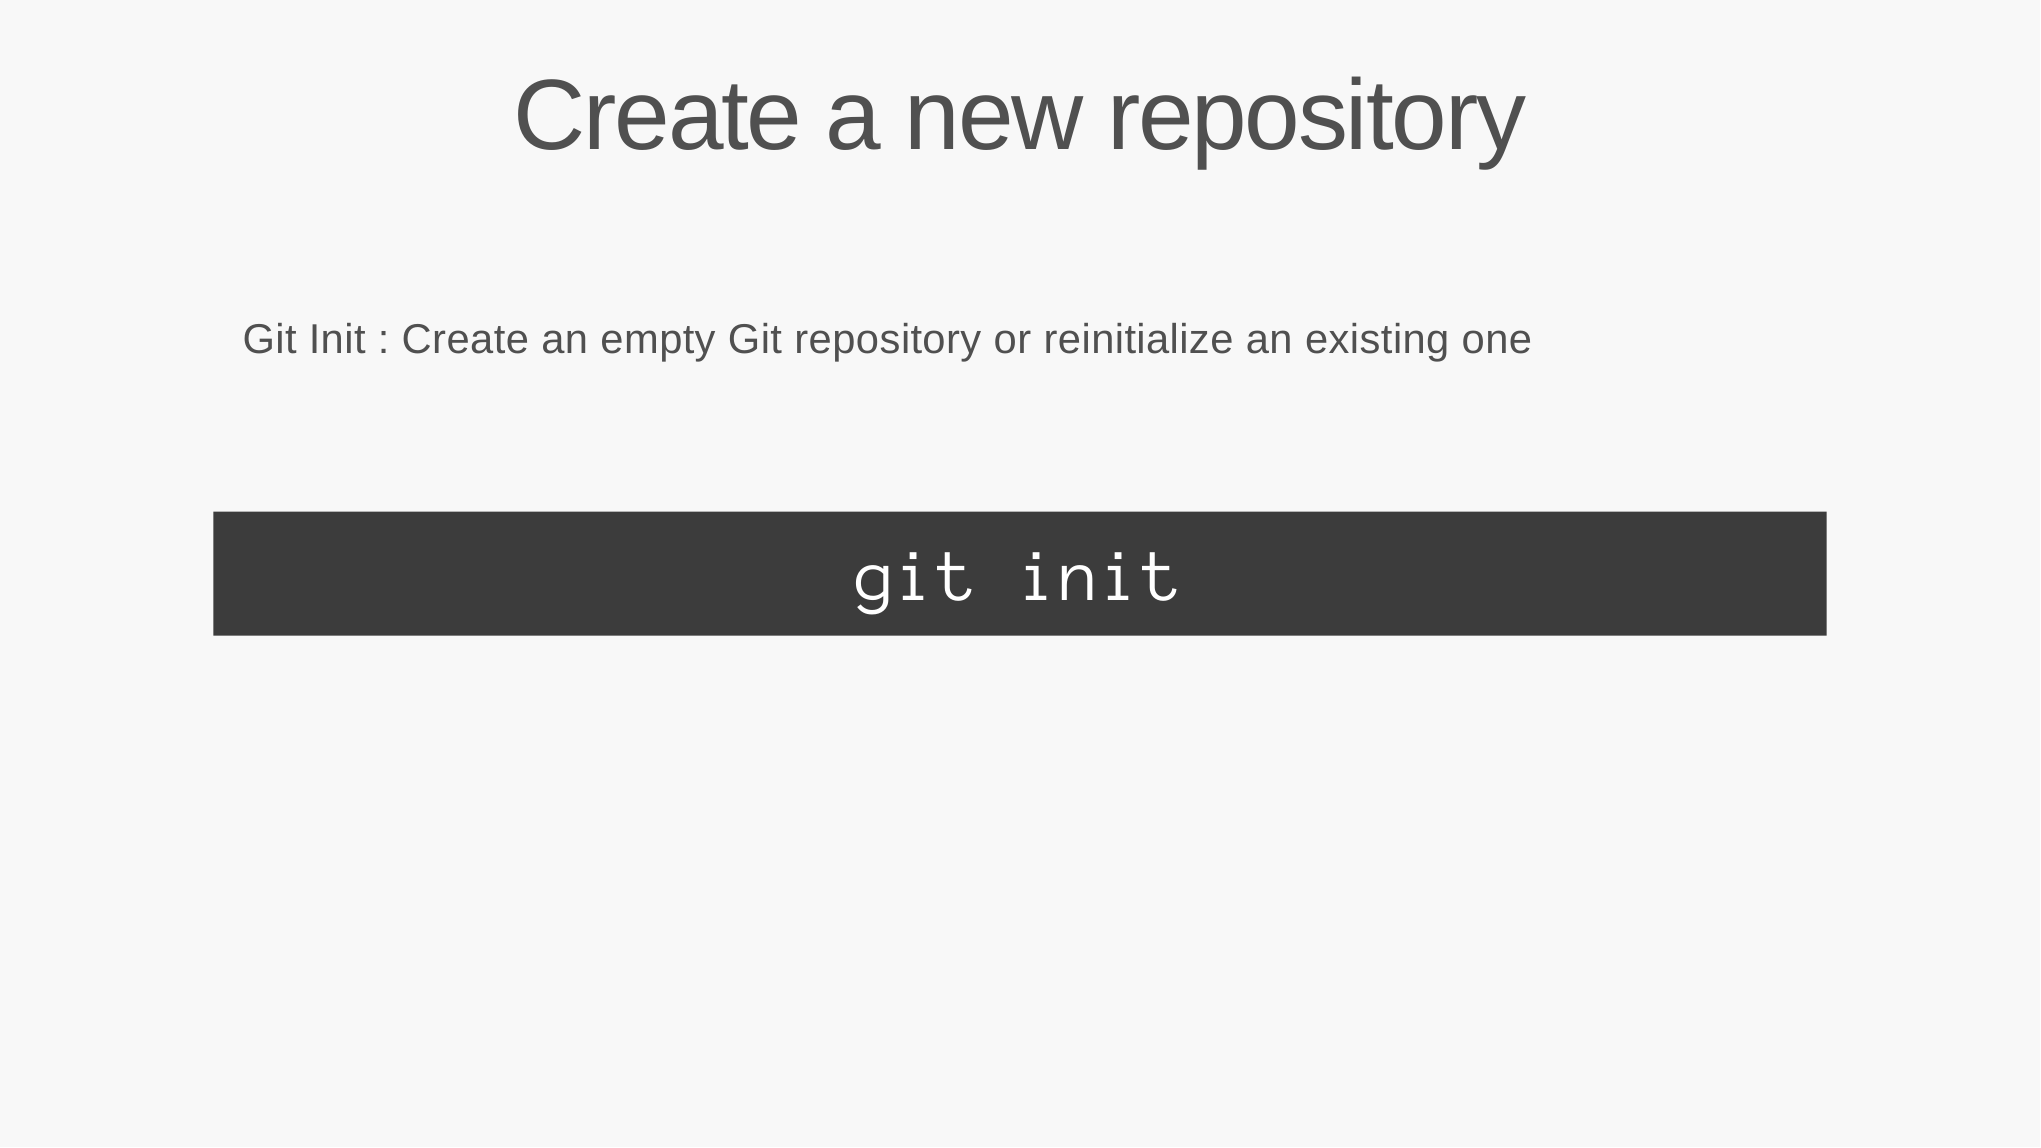

Create a new repository
Git Init : Create an empty Git repository or reinitialize an existing one
git init